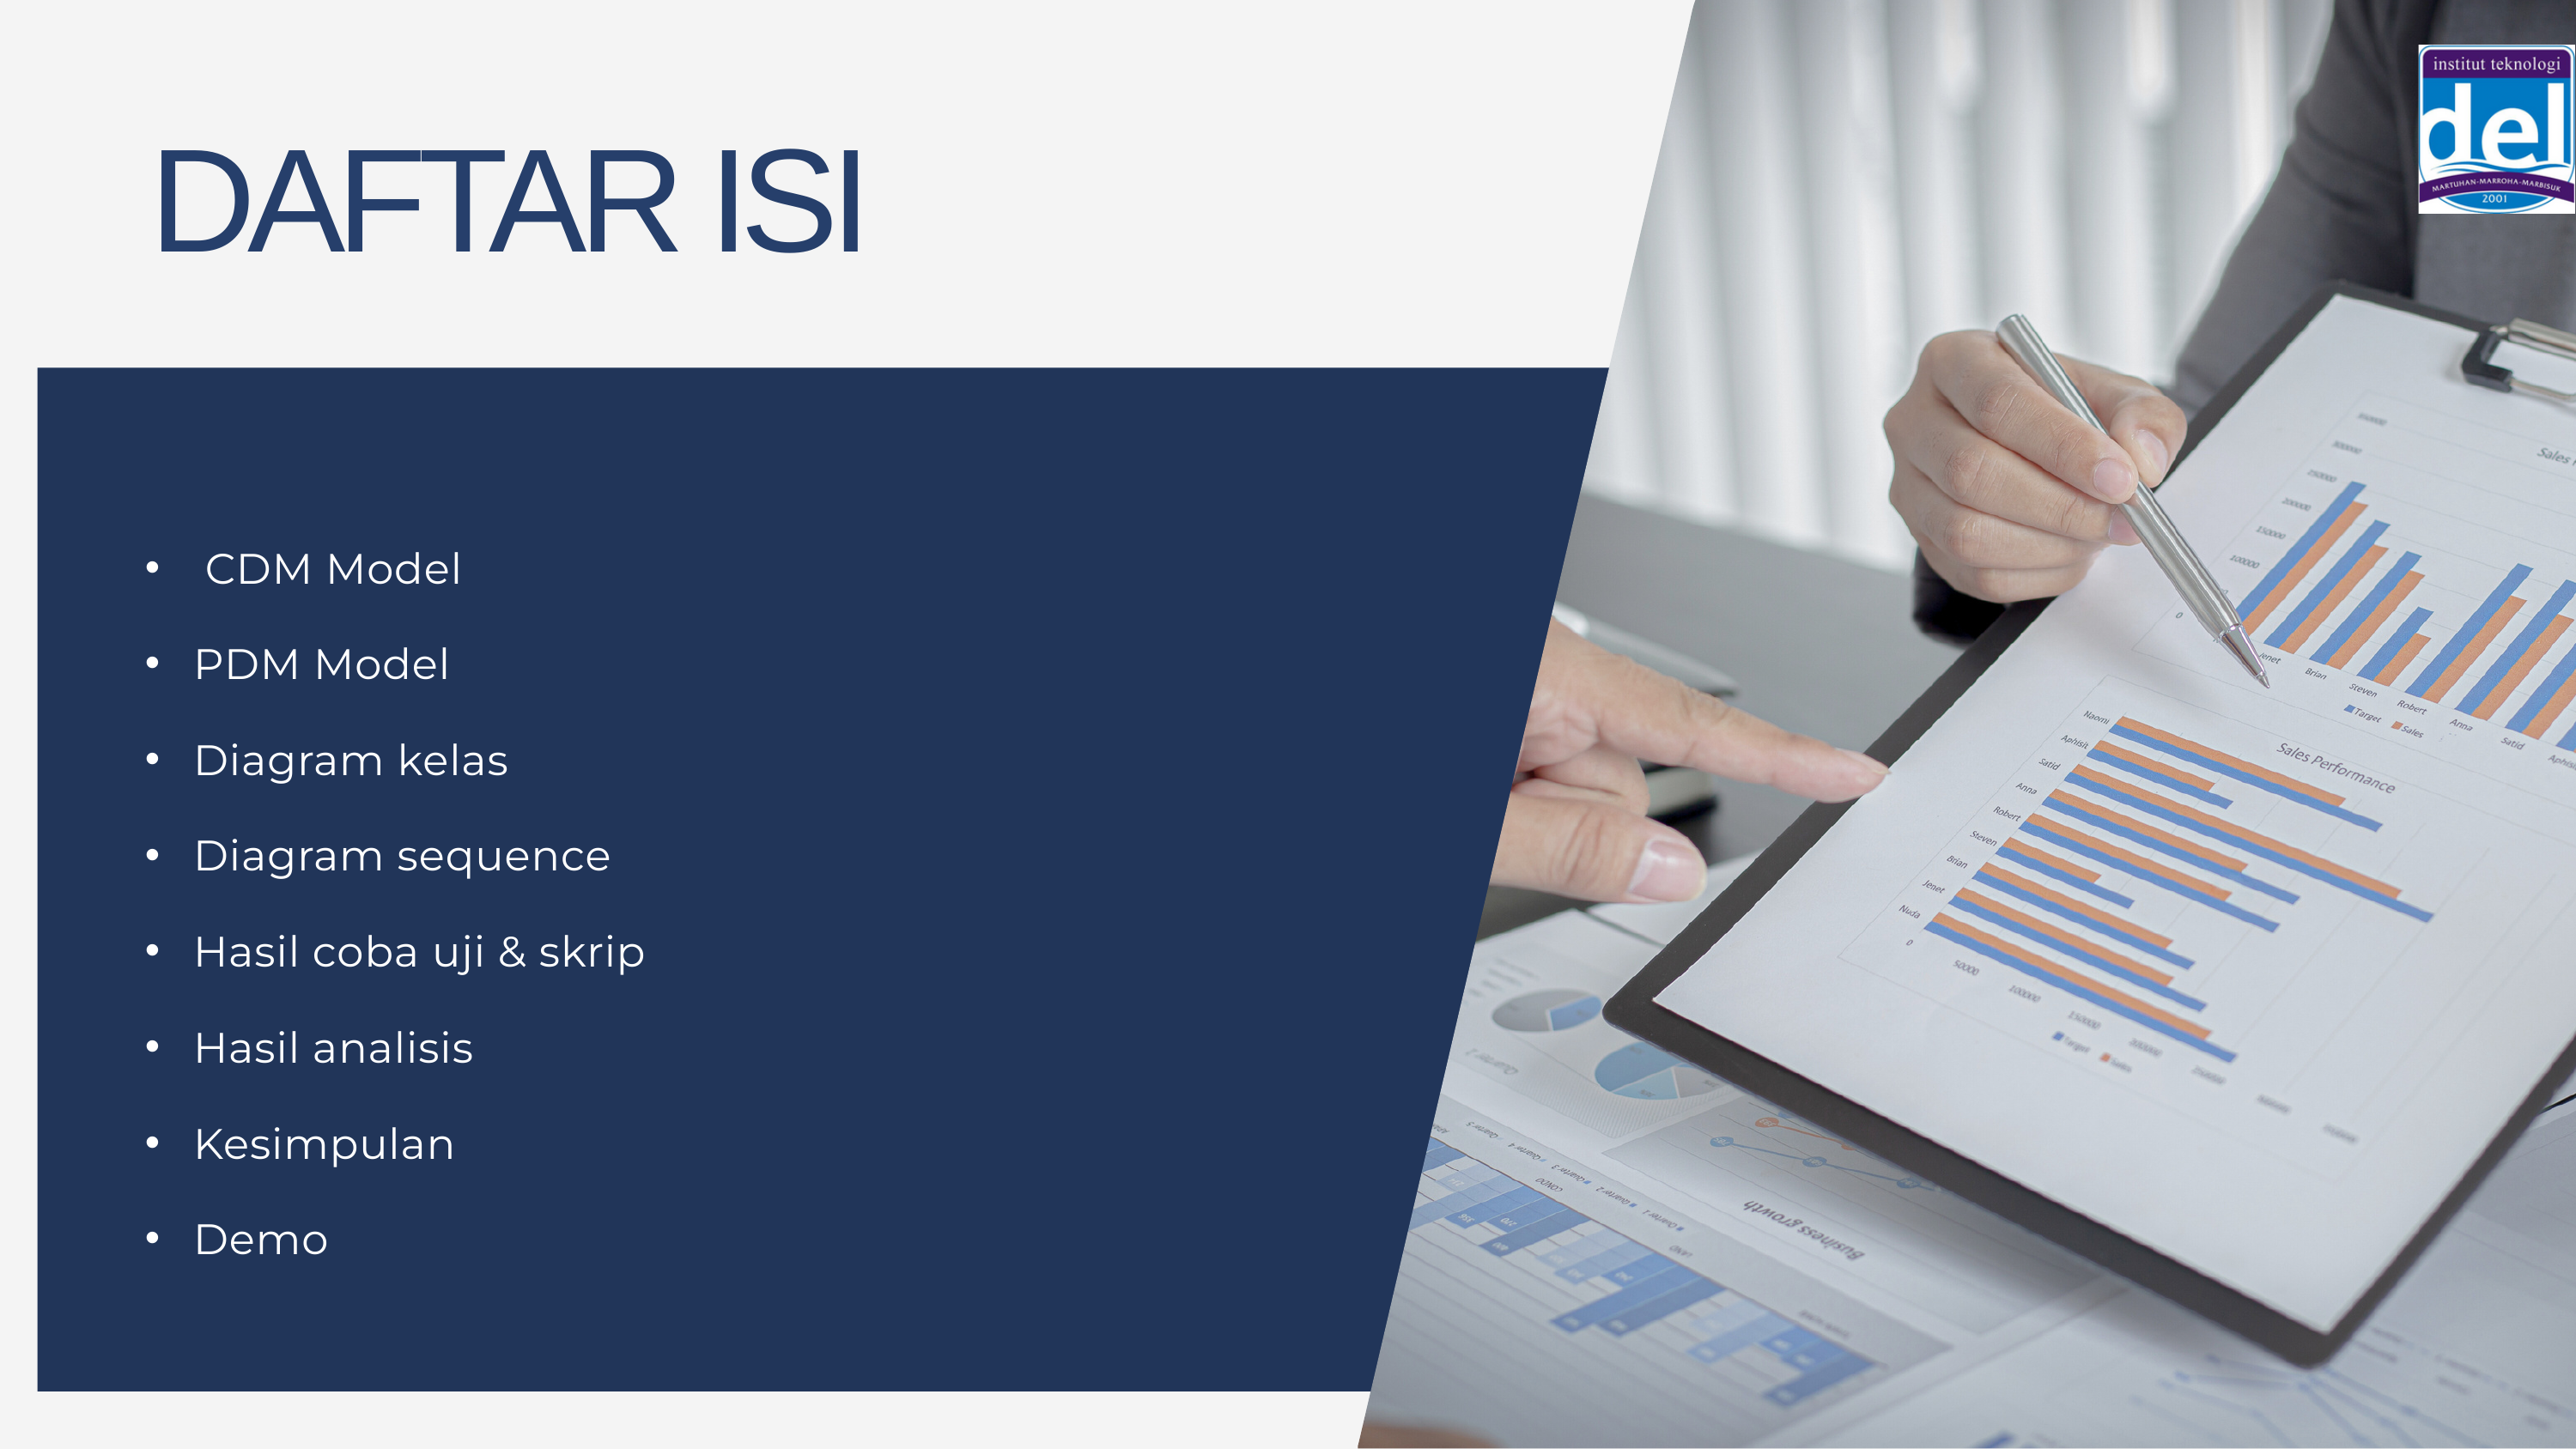

DAFTAR ISI

 CDM Model
PDM Model
Diagram kelas
Diagram sequence
Hasil coba uji & skrip
Hasil analisis
Kesimpulan
Demo